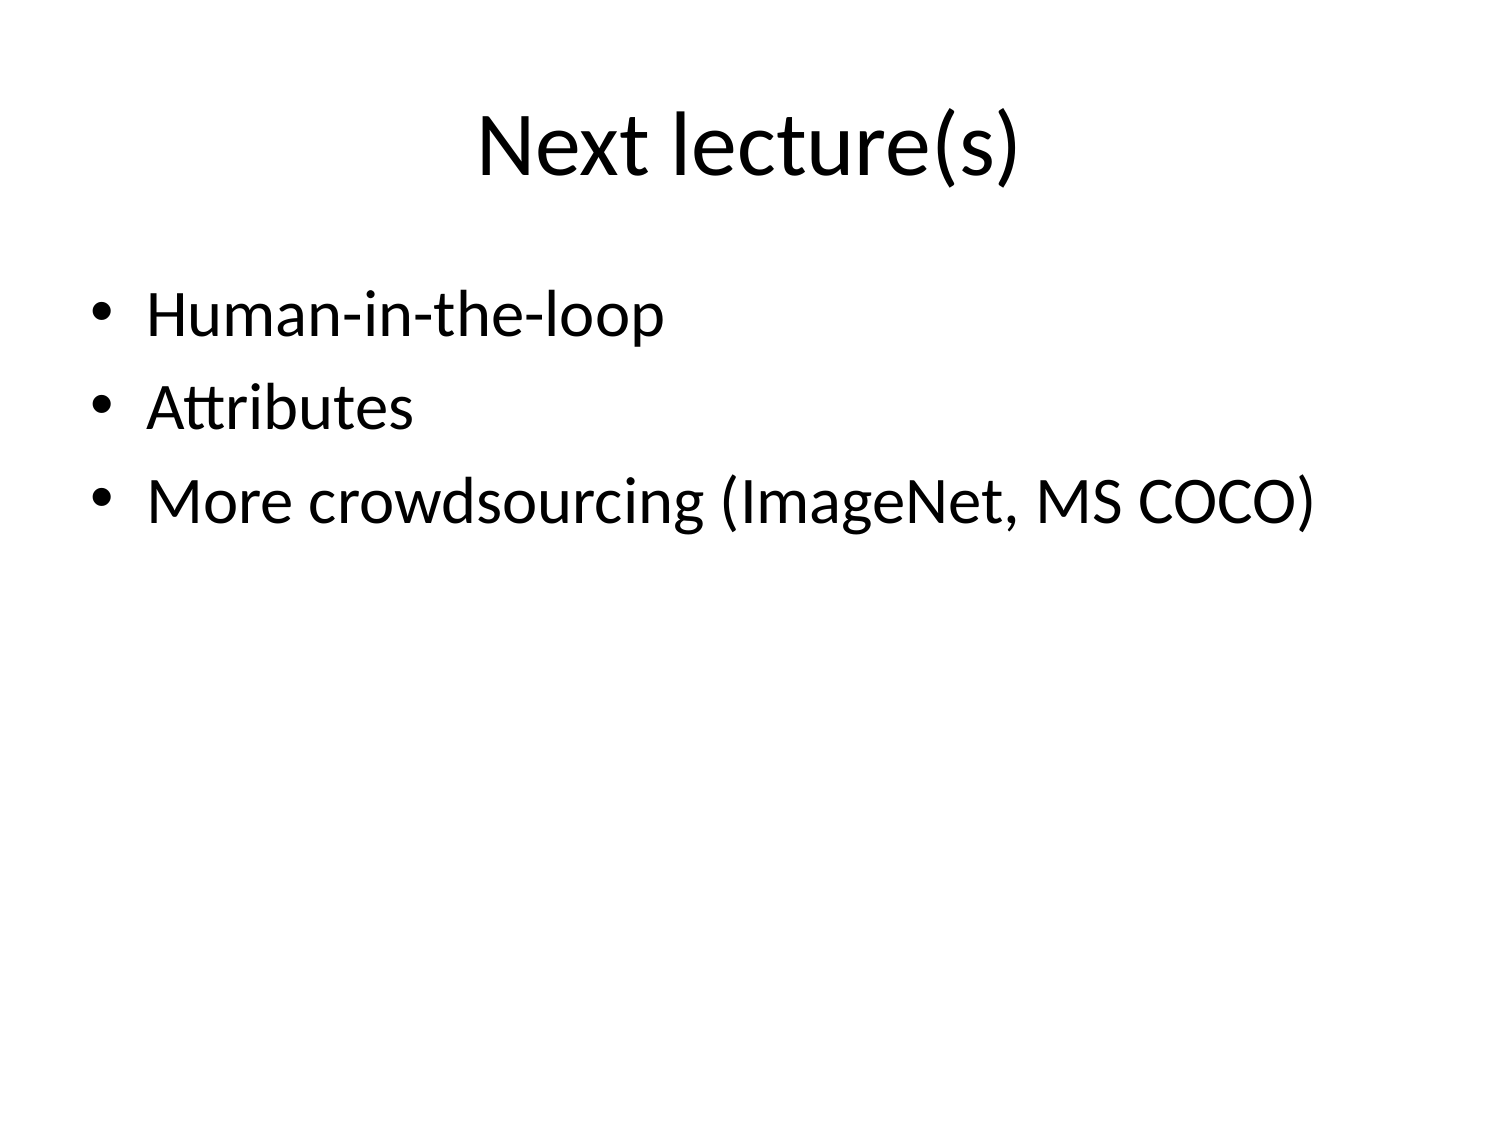

# Next lecture(s)
Human-in-the-loop
Attributes
More crowdsourcing (ImageNet, MS COCO)